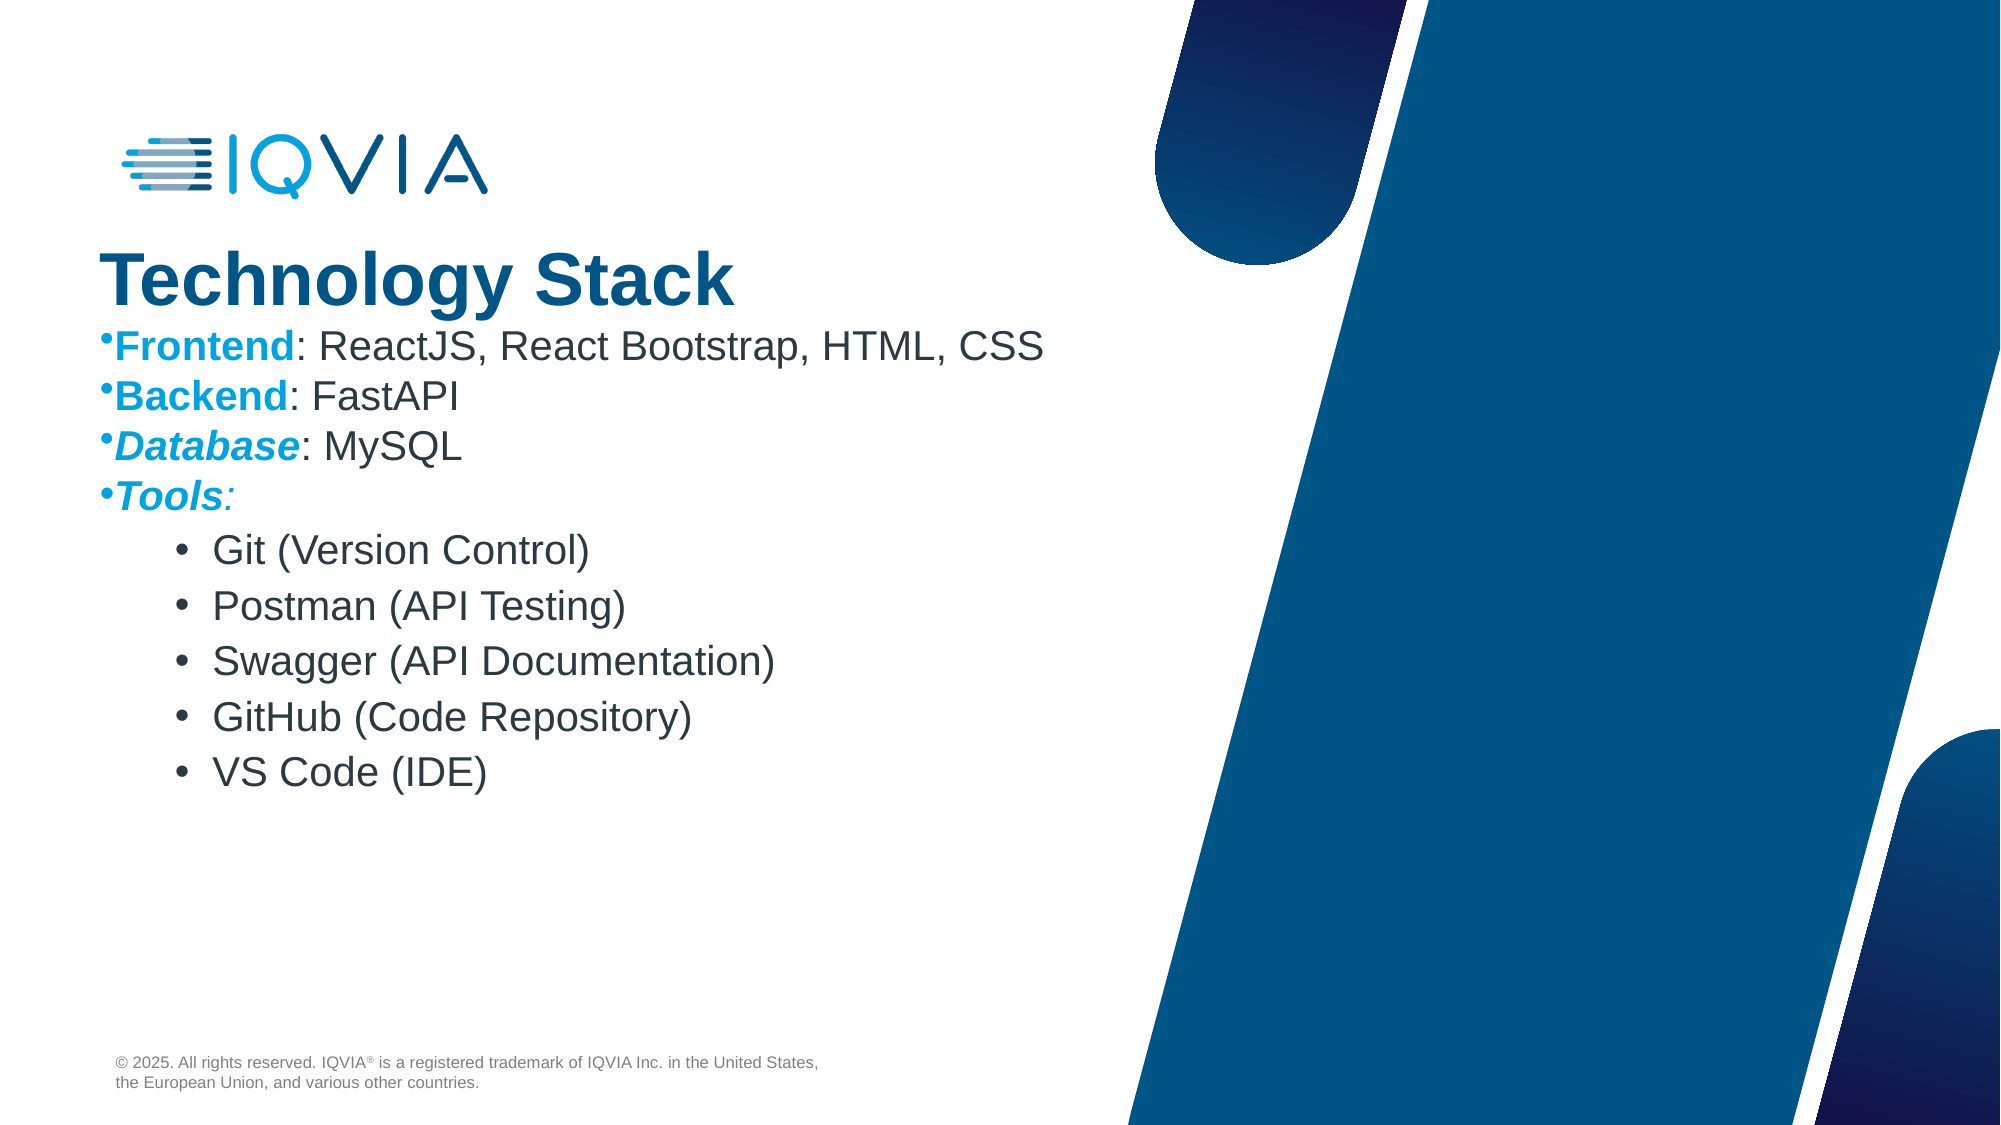

# Technology Stack
Frontend: ReactJS, React Bootstrap, HTML, CSS
Backend: FastAPI
Database: MySQL
Tools:
Git (Version Control)
Postman (API Testing)
Swagger (API Documentation)
GitHub (Code Repository)
VS Code (IDE)